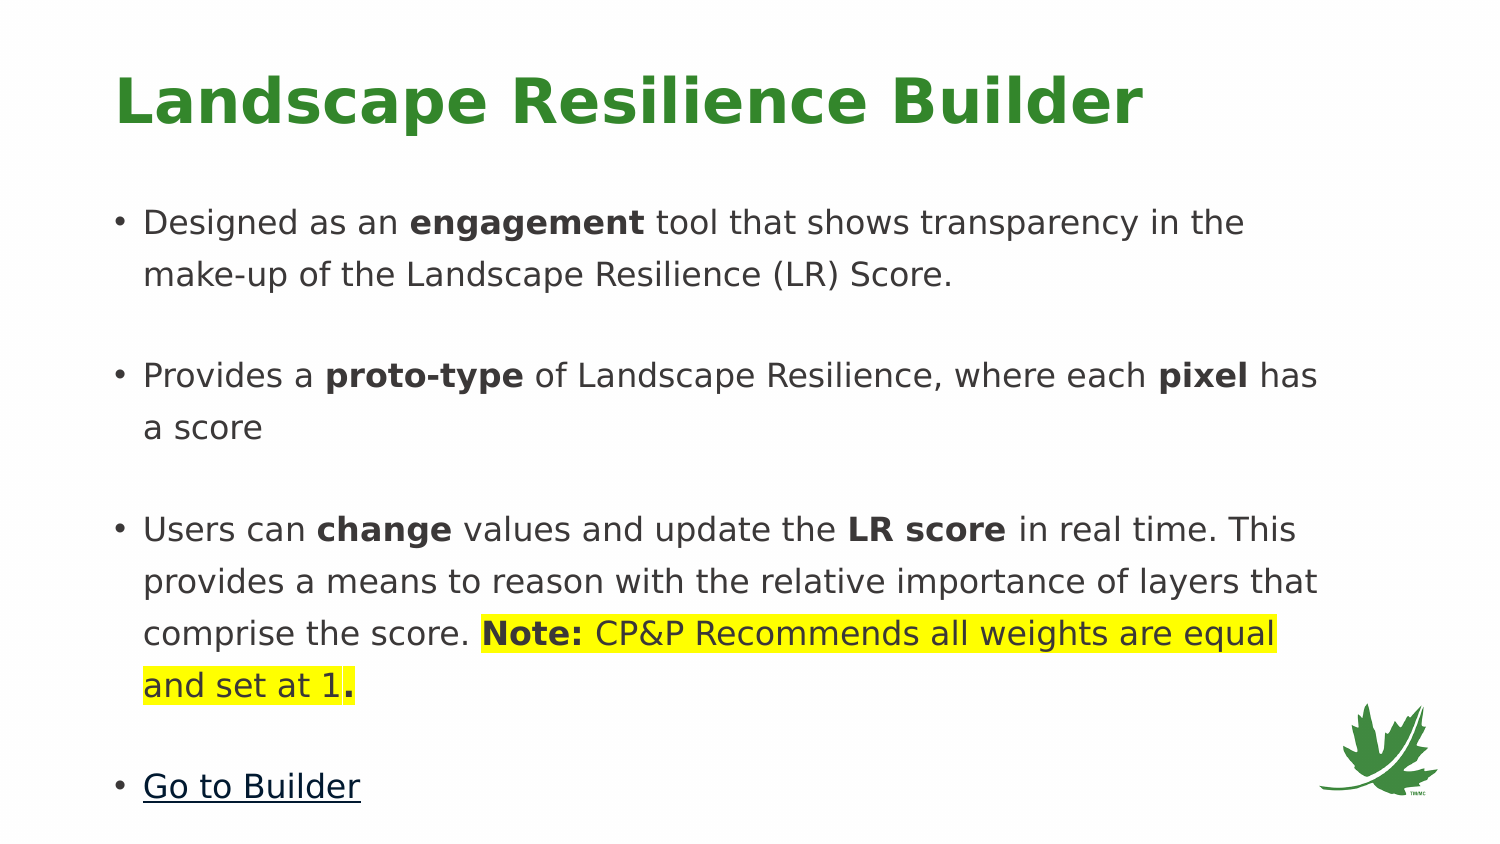

# Landscape Resilience Builder

Designed as an engagement tool that shows transparency in the make-up of the Landscape Resilience (LR) Score.
Provides a proto-type of Landscape Resilience, where each pixel has a score
Users can change values and update the LR score in real time. This provides a means to reason with the relative importance of layers that comprise the score. Note: CP&P Recommends all weights are equal and set at 1.
Go to Builder